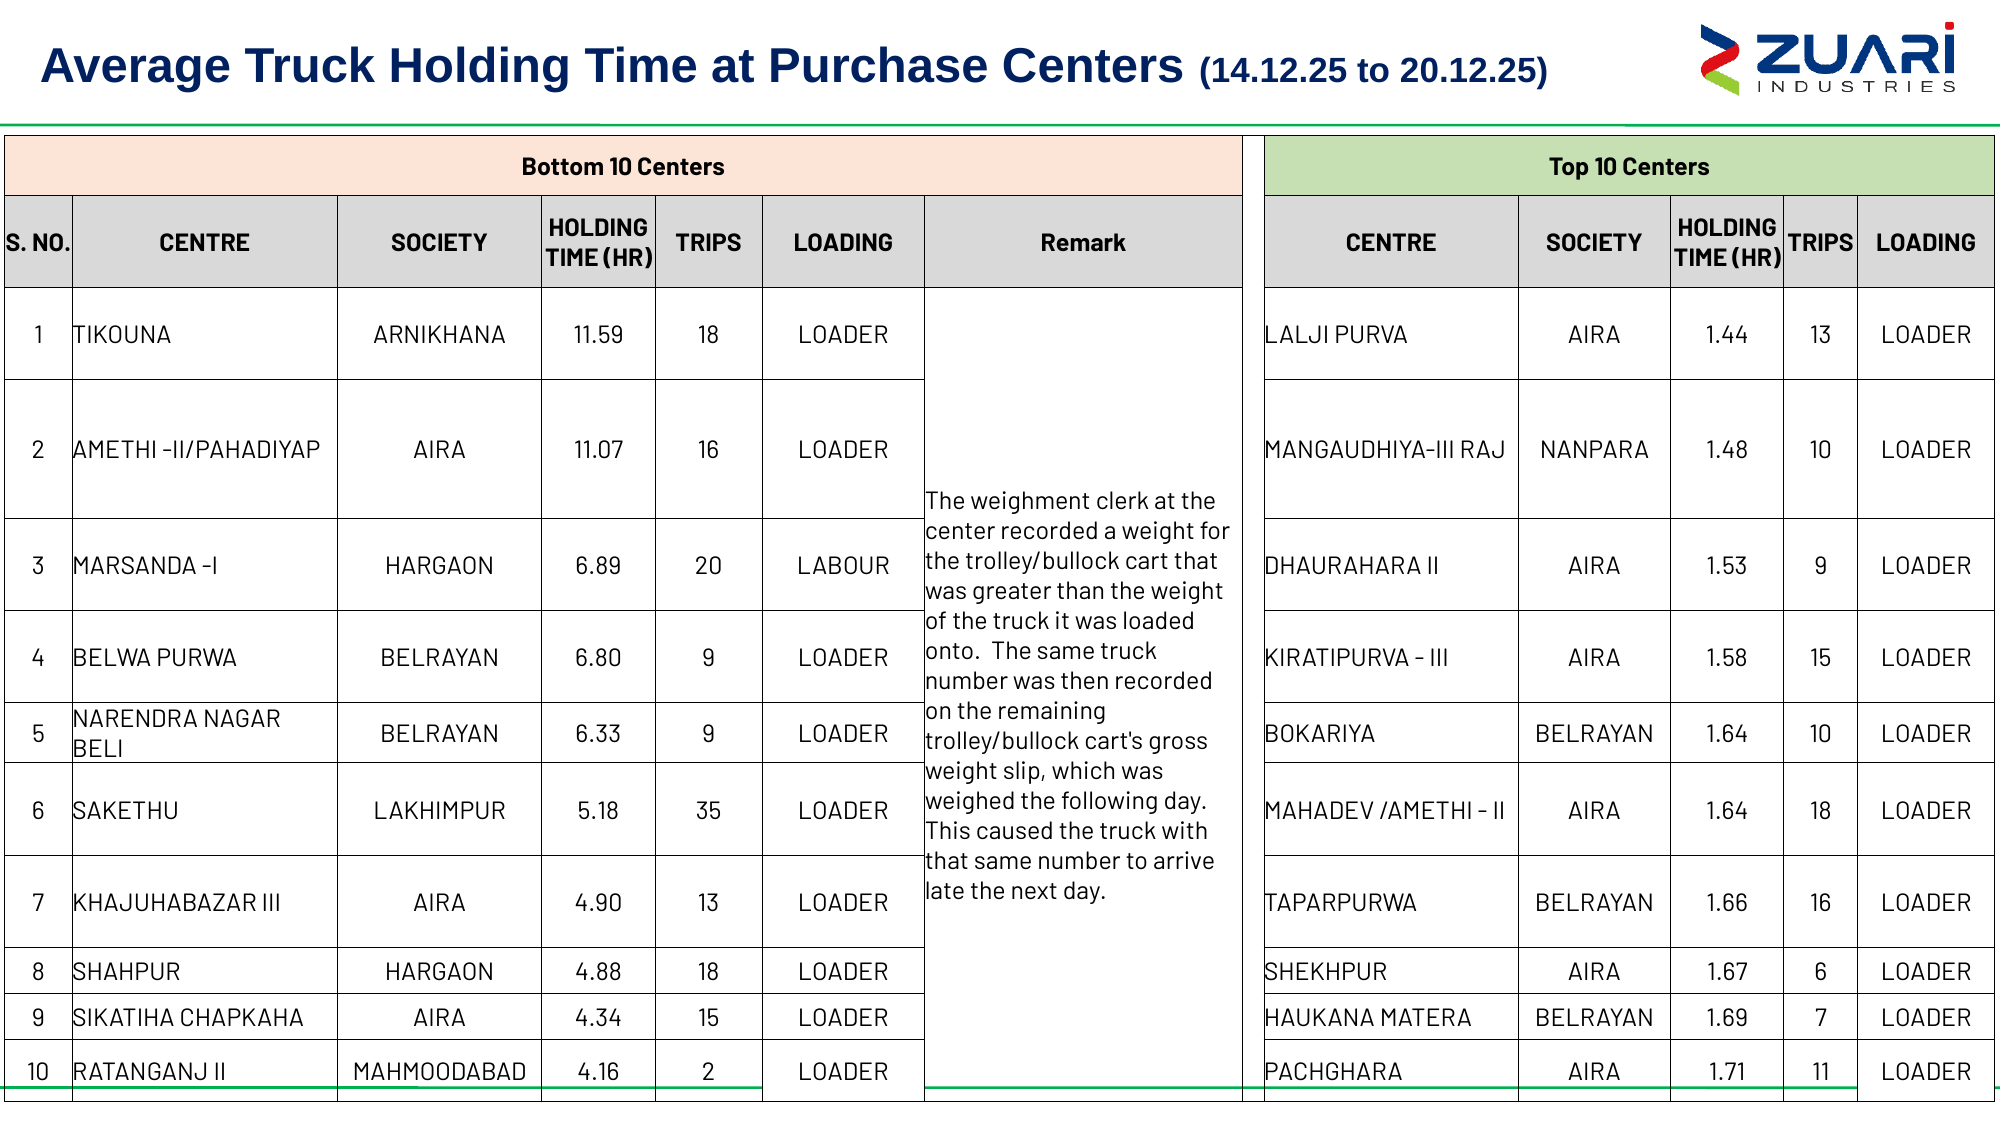

# Average Truck Holding Time at Purchase Centers (14.12.25 to 20.12.25)
| Bottom 10 Centers |  |  |  |  |  |  |  | Top 10 Centers |  |  |  |  |
| --- | --- | --- | --- | --- | --- | --- | --- | --- | --- | --- | --- | --- |
| S. NO. | CENTRE | SOCIETY | HOLDING TIME (HR) | TRIPS | LOADING | Remark |  | CENTRE | SOCIETY | HOLDING TIME (HR) | TRIPS | LOADING |
| 1 | TIKOUNA | ARNIKHANA | 11.59 | 18 | LOADER | The weighment clerk at the center recorded a weight for the trolley/bullock cart that was greater than the weight of the truck it was loaded onto. The same truck number was then recorded on the remaining trolley/bullock cart's gross weight slip, which was weighed the following day. This caused the truck with that same number to arrive late the next day. |  | LALJI PURVA | AIRA | 1.44 | 13 | LOADER |
| 2 | AMETHI -II/PAHADIYAP | AIRA | 11.07 | 16 | LOADER |  |  | MANGAUDHIYA-III RAJ | NANPARA | 1.48 | 10 | LOADER |
| 3 | MARSANDA -I | HARGAON | 6.89 | 20 | LABOUR |  |  | DHAURAHARA II | AIRA | 1.53 | 9 | LOADER |
| 4 | BELWA PURWA | BELRAYAN | 6.80 | 9 | LOADER |  |  | KIRATIPURVA - III | AIRA | 1.58 | 15 | LOADER |
| 5 | NARENDRA NAGAR BELI | BELRAYAN | 6.33 | 9 | LOADER |  |  | BOKARIYA | BELRAYAN | 1.64 | 10 | LOADER |
| 6 | SAKETHU | LAKHIMPUR | 5.18 | 35 | LOADER |  |  | MAHADEV /AMETHI - II | AIRA | 1.64 | 18 | LOADER |
| 7 | KHAJUHABAZAR III | AIRA | 4.90 | 13 | LOADER |  |  | TAPARPURWA | BELRAYAN | 1.66 | 16 | LOADER |
| 8 | SHAHPUR | HARGAON | 4.88 | 18 | LOADER |  |  | SHEKHPUR | AIRA | 1.67 | 6 | LOADER |
| 9 | SIKATIHA CHAPKAHA | AIRA | 4.34 | 15 | LOADER |  |  | HAUKANA MATERA | BELRAYAN | 1.69 | 7 | LOADER |
| 10 | RATANGANJ II | MAHMOODABAD | 4.16 | 2 | LOADER |  |  | PACHGHARA | AIRA | 1.71 | 11 | LOADER |
15